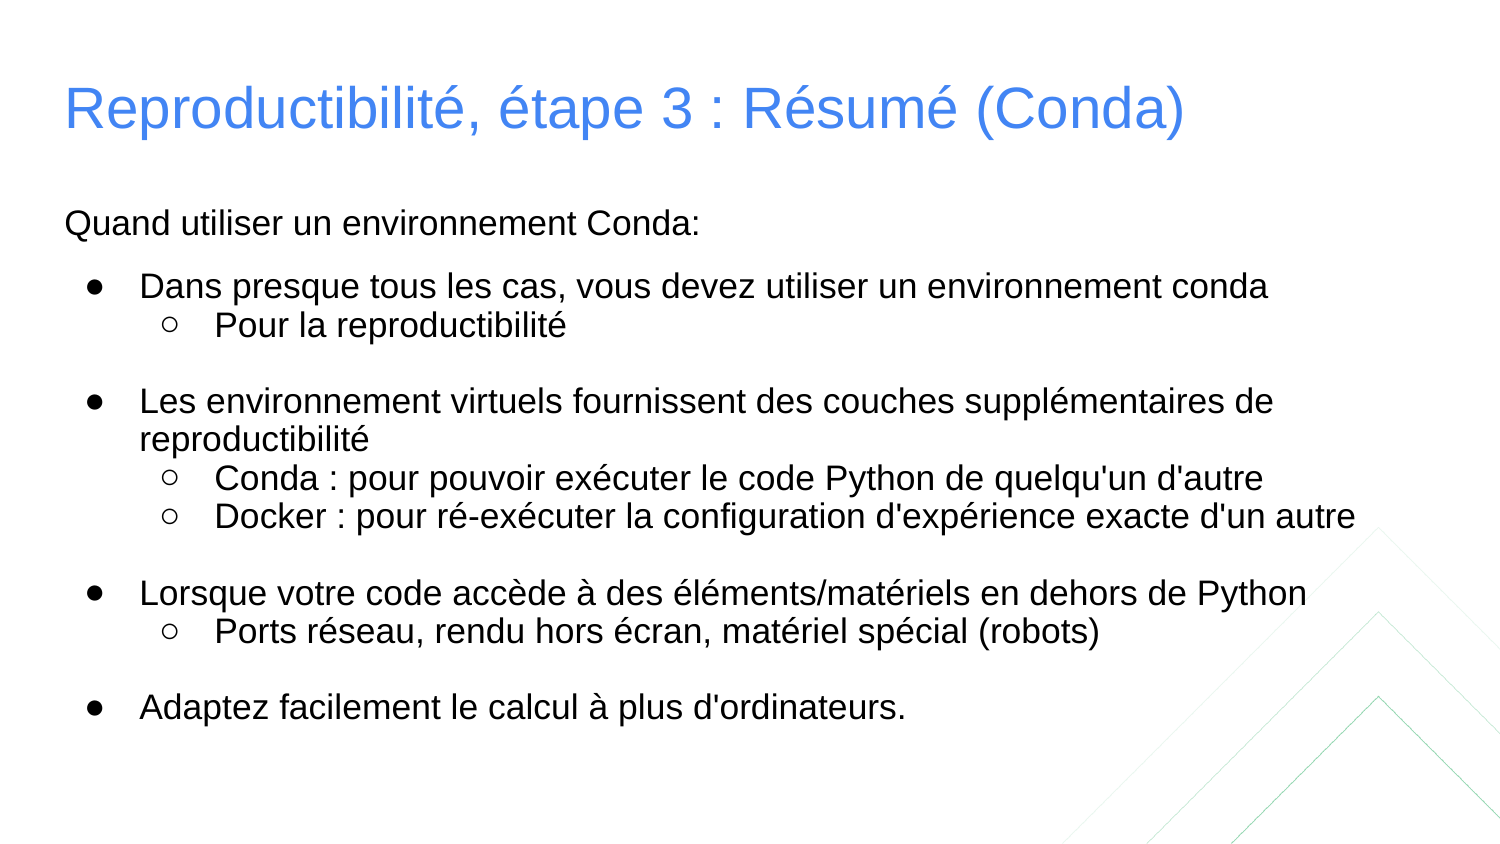

# Reproductibilité, étape 3 : Résumé (Conda)
Quand utiliser un environnement Conda:
Dans presque tous les cas, vous devez utiliser un environnement conda
Pour la reproductibilité
Les environnement virtuels fournissent des couches supplémentaires de reproductibilité
Conda : pour pouvoir exécuter le code Python de quelqu'un d'autre
Docker : pour ré-exécuter la configuration d'expérience exacte d'un autre
Lorsque votre code accède à des éléments/matériels en dehors de Python
Ports réseau, rendu hors écran, matériel spécial (robots)
Adaptez facilement le calcul à plus d'ordinateurs.